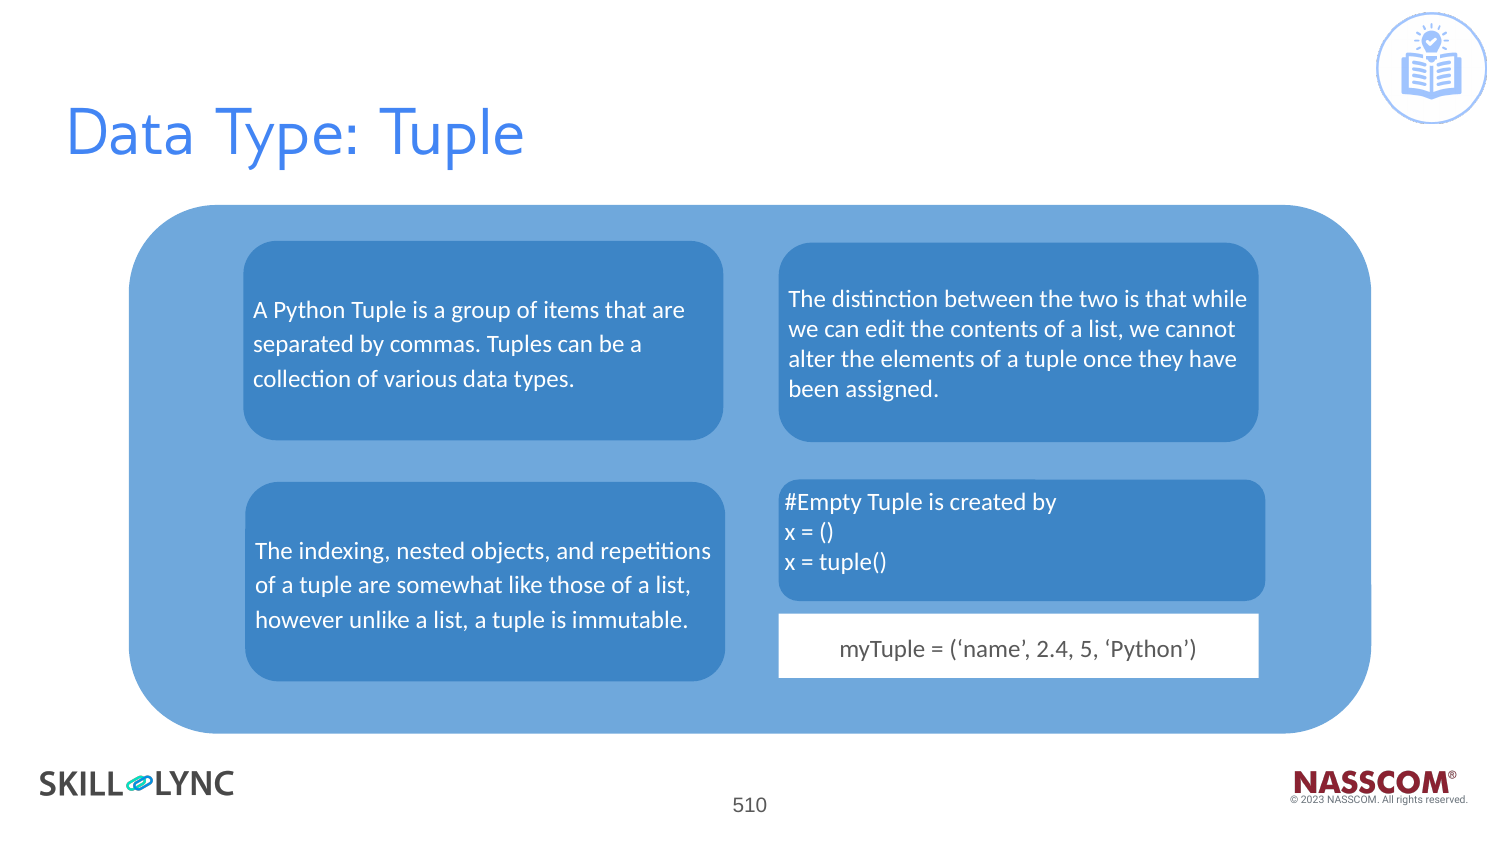

# Data Type: Tuple

A Python Tuple is a group of items that are separated by commas. Tuples can be a collection of various data types.

The distinction between the two is that while we can edit the contents of a list, we cannot alter the elements of a tuple once they have been assigned.
#Empty Tuple is created by
x = ()
x = tuple()
The indexing, nested objects, and repetitions of a tuple are somewhat like those of a list, however unlike a list, a tuple is immutable.
myTuple = (‘name’, 2.4, 5, ‘Python’)
510